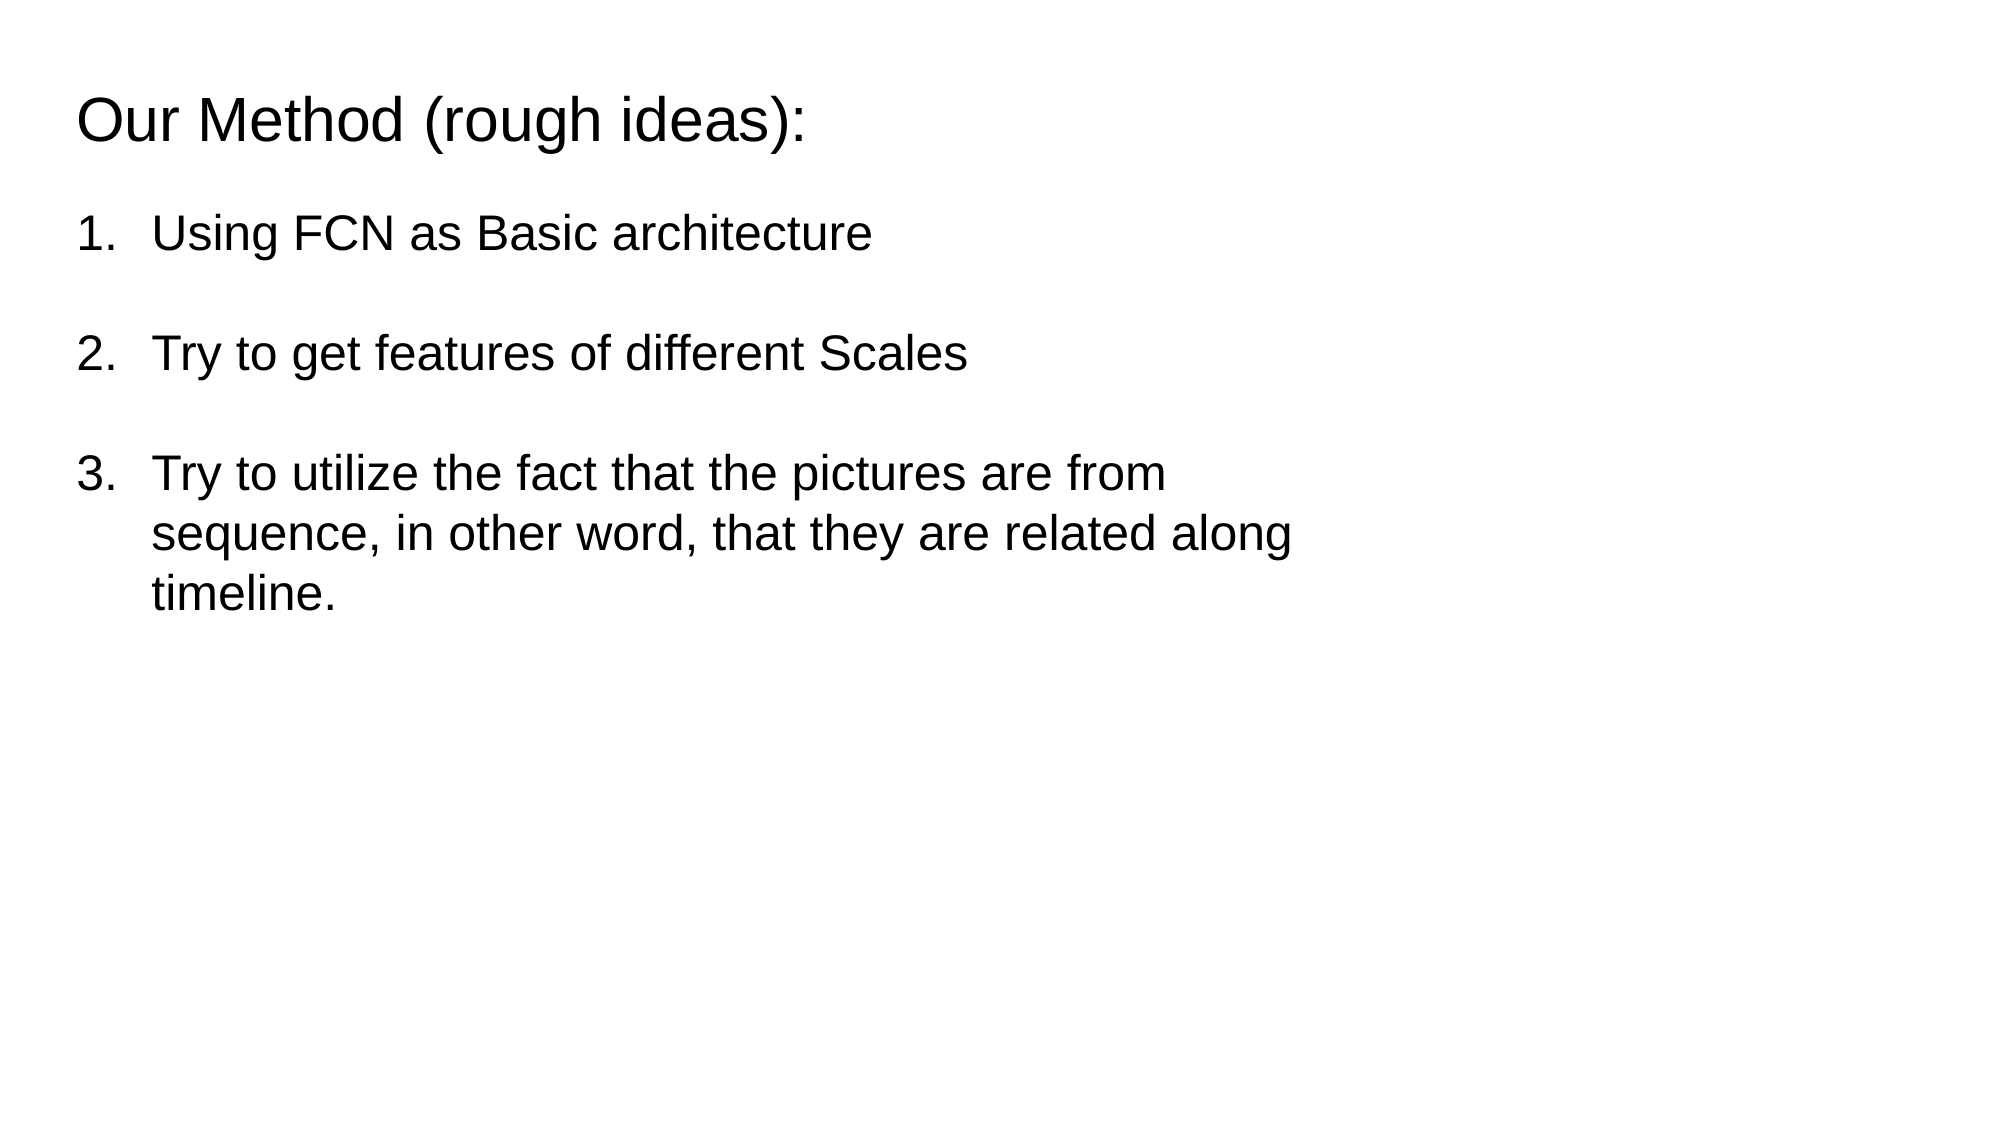

Our Method (rough ideas):
Using FCN as Basic architecture

Try to get features of different Scales

Try to utilize the fact that the pictures are from sequence, in other word, that they are related along timeline.